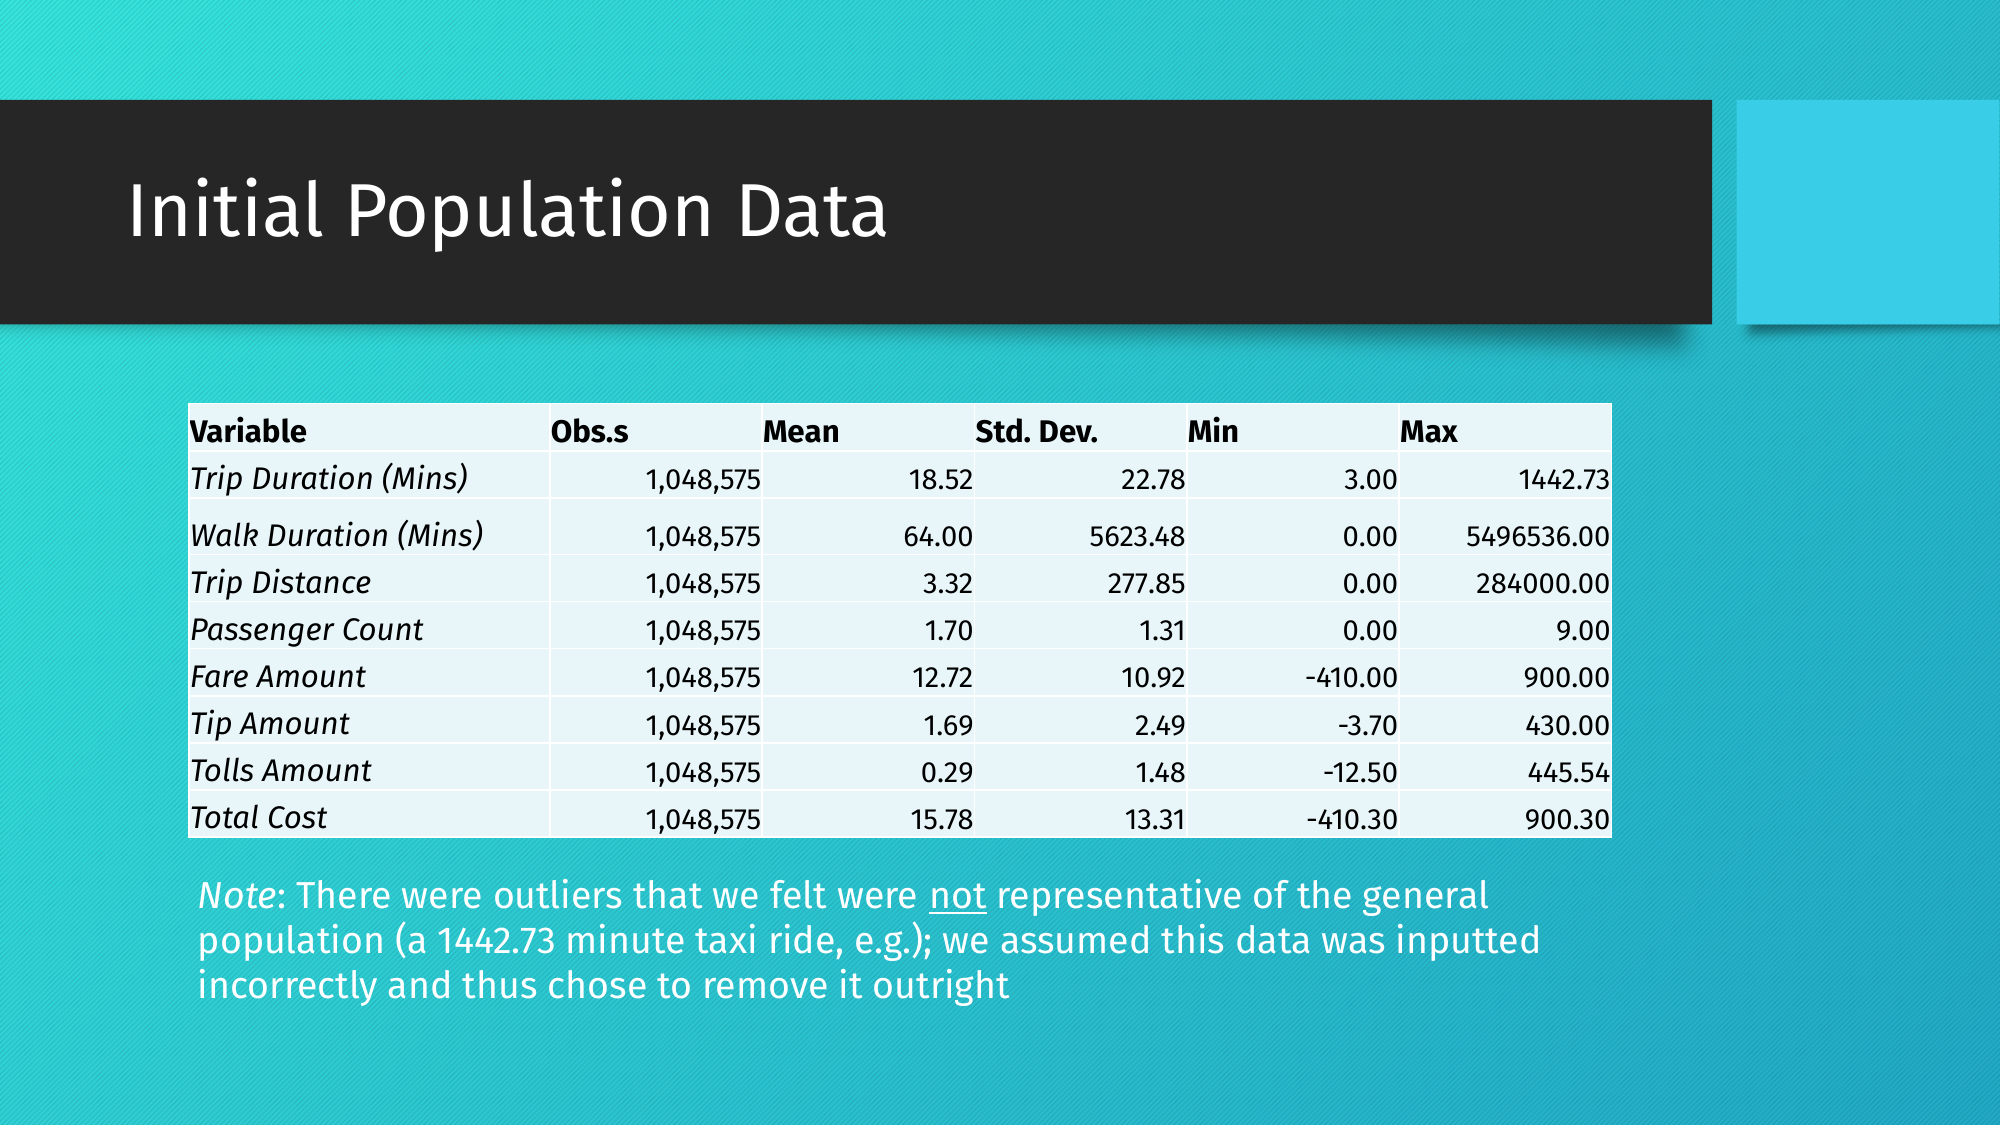

# Initial Population Data
| Variable | Obs.s | Mean | Std. Dev. | Min | Max |
| --- | --- | --- | --- | --- | --- |
| Trip Duration (Mins) | 1,048,575 | 18.52 | 22.78 | 3.00 | 1442.73 |
| Walk Duration (Mins) | 1,048,575 | 64.00 | 5623.48 | 0.00 | 5496536.00 |
| Trip Distance | 1,048,575 | 3.32 | 277.85 | 0.00 | 284000.00 |
| Passenger Count | 1,048,575 | 1.70 | 1.31 | 0.00 | 9.00 |
| Fare Amount | 1,048,575 | 12.72 | 10.92 | -410.00 | 900.00 |
| Tip Amount | 1,048,575 | 1.69 | 2.49 | -3.70 | 430.00 |
| Tolls Amount | 1,048,575 | 0.29 | 1.48 | -12.50 | 445.54 |
| Total Cost | 1,048,575 | 15.78 | 13.31 | -410.30 | 900.30 |
Note: There were outliers that we felt were not representative of the general population (a 1442.73 minute taxi ride, e.g.); we assumed this data was inputted incorrectly and thus chose to remove it outright